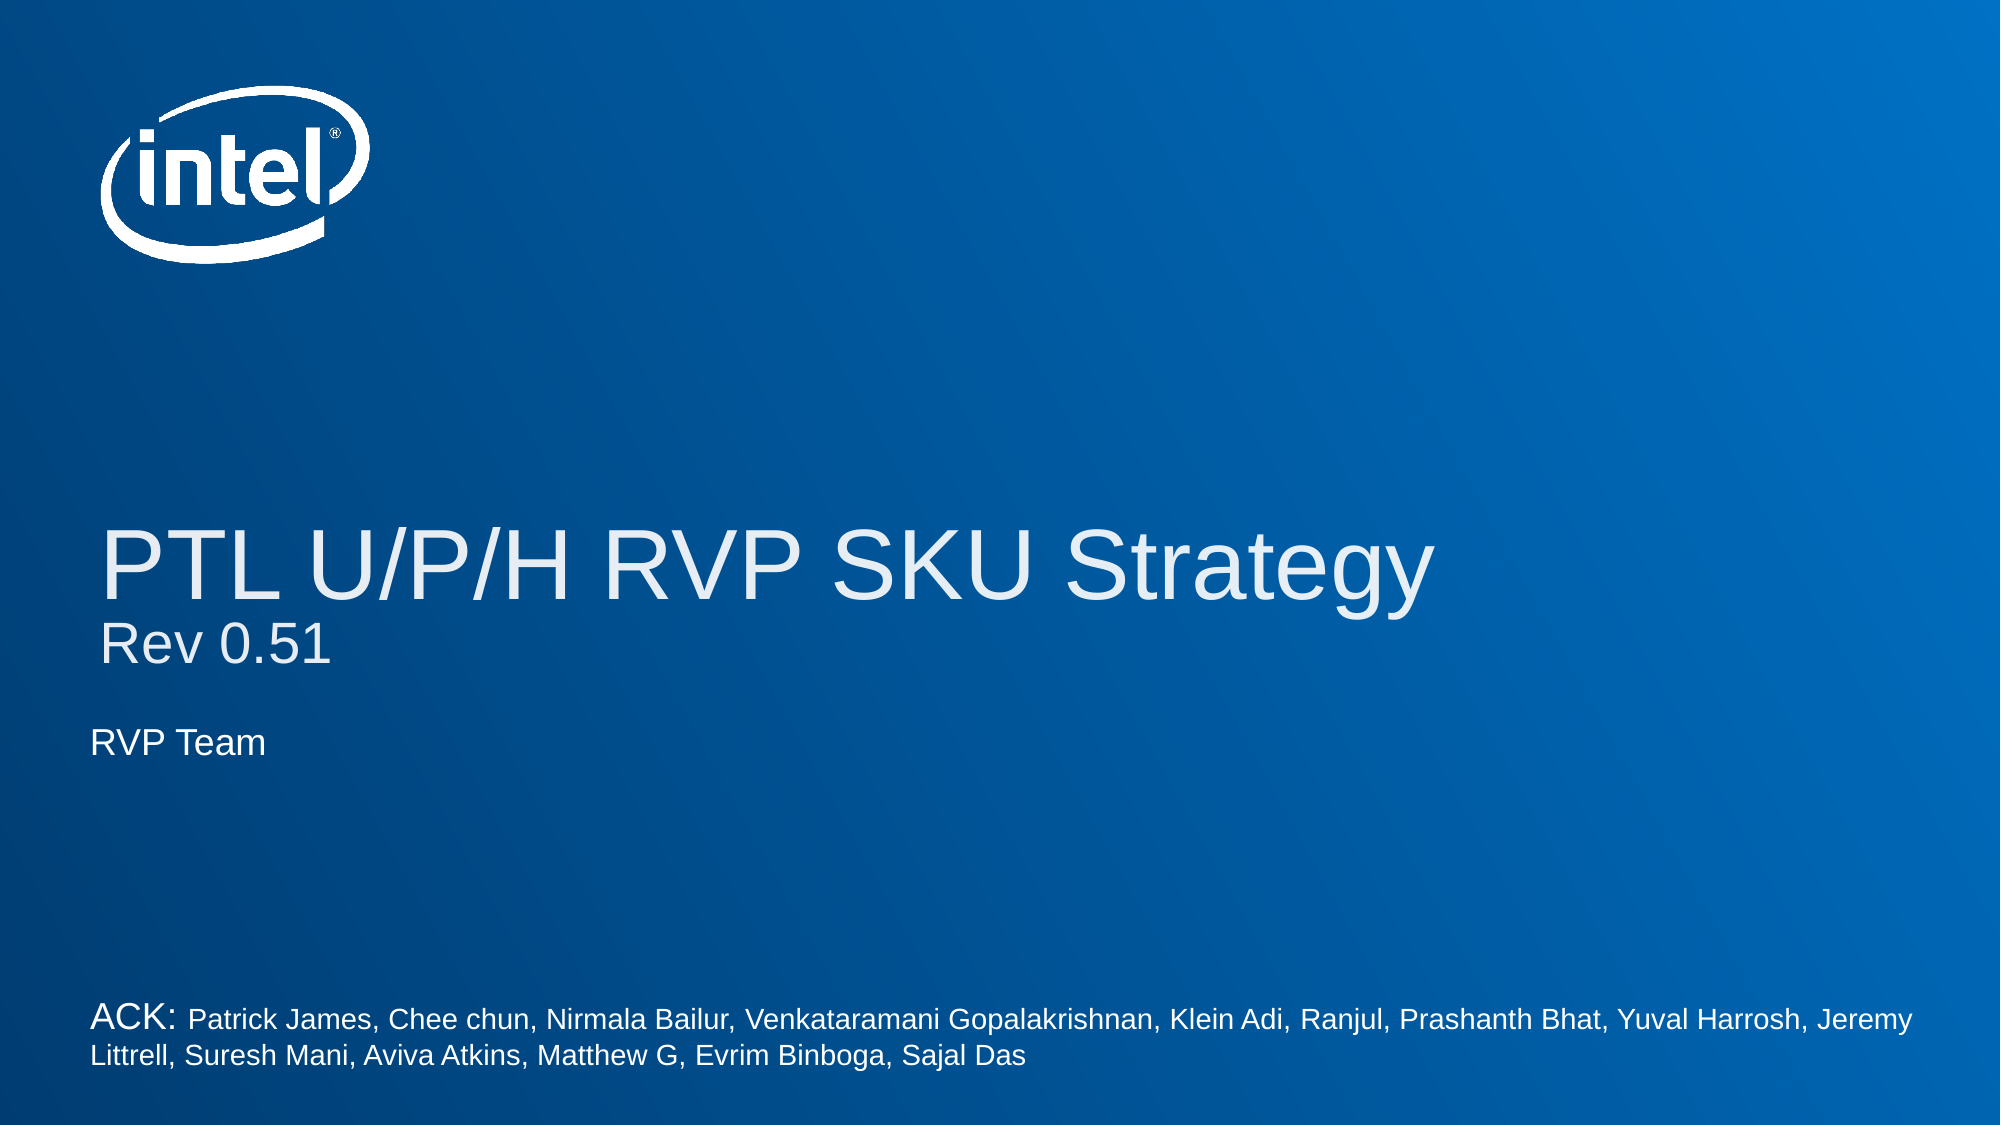

# PTL U/P/H RVP SKU Strategy Rev 0.51
RVP Team
ACK: Patrick James, Chee chun, Nirmala Bailur, Venkataramani Gopalakrishnan, Klein Adi, Ranjul, Prashanth Bhat, Yuval Harrosh, Jeremy Littrell, Suresh Mani, Aviva Atkins, Matthew G, Evrim Binboga, Sajal Das